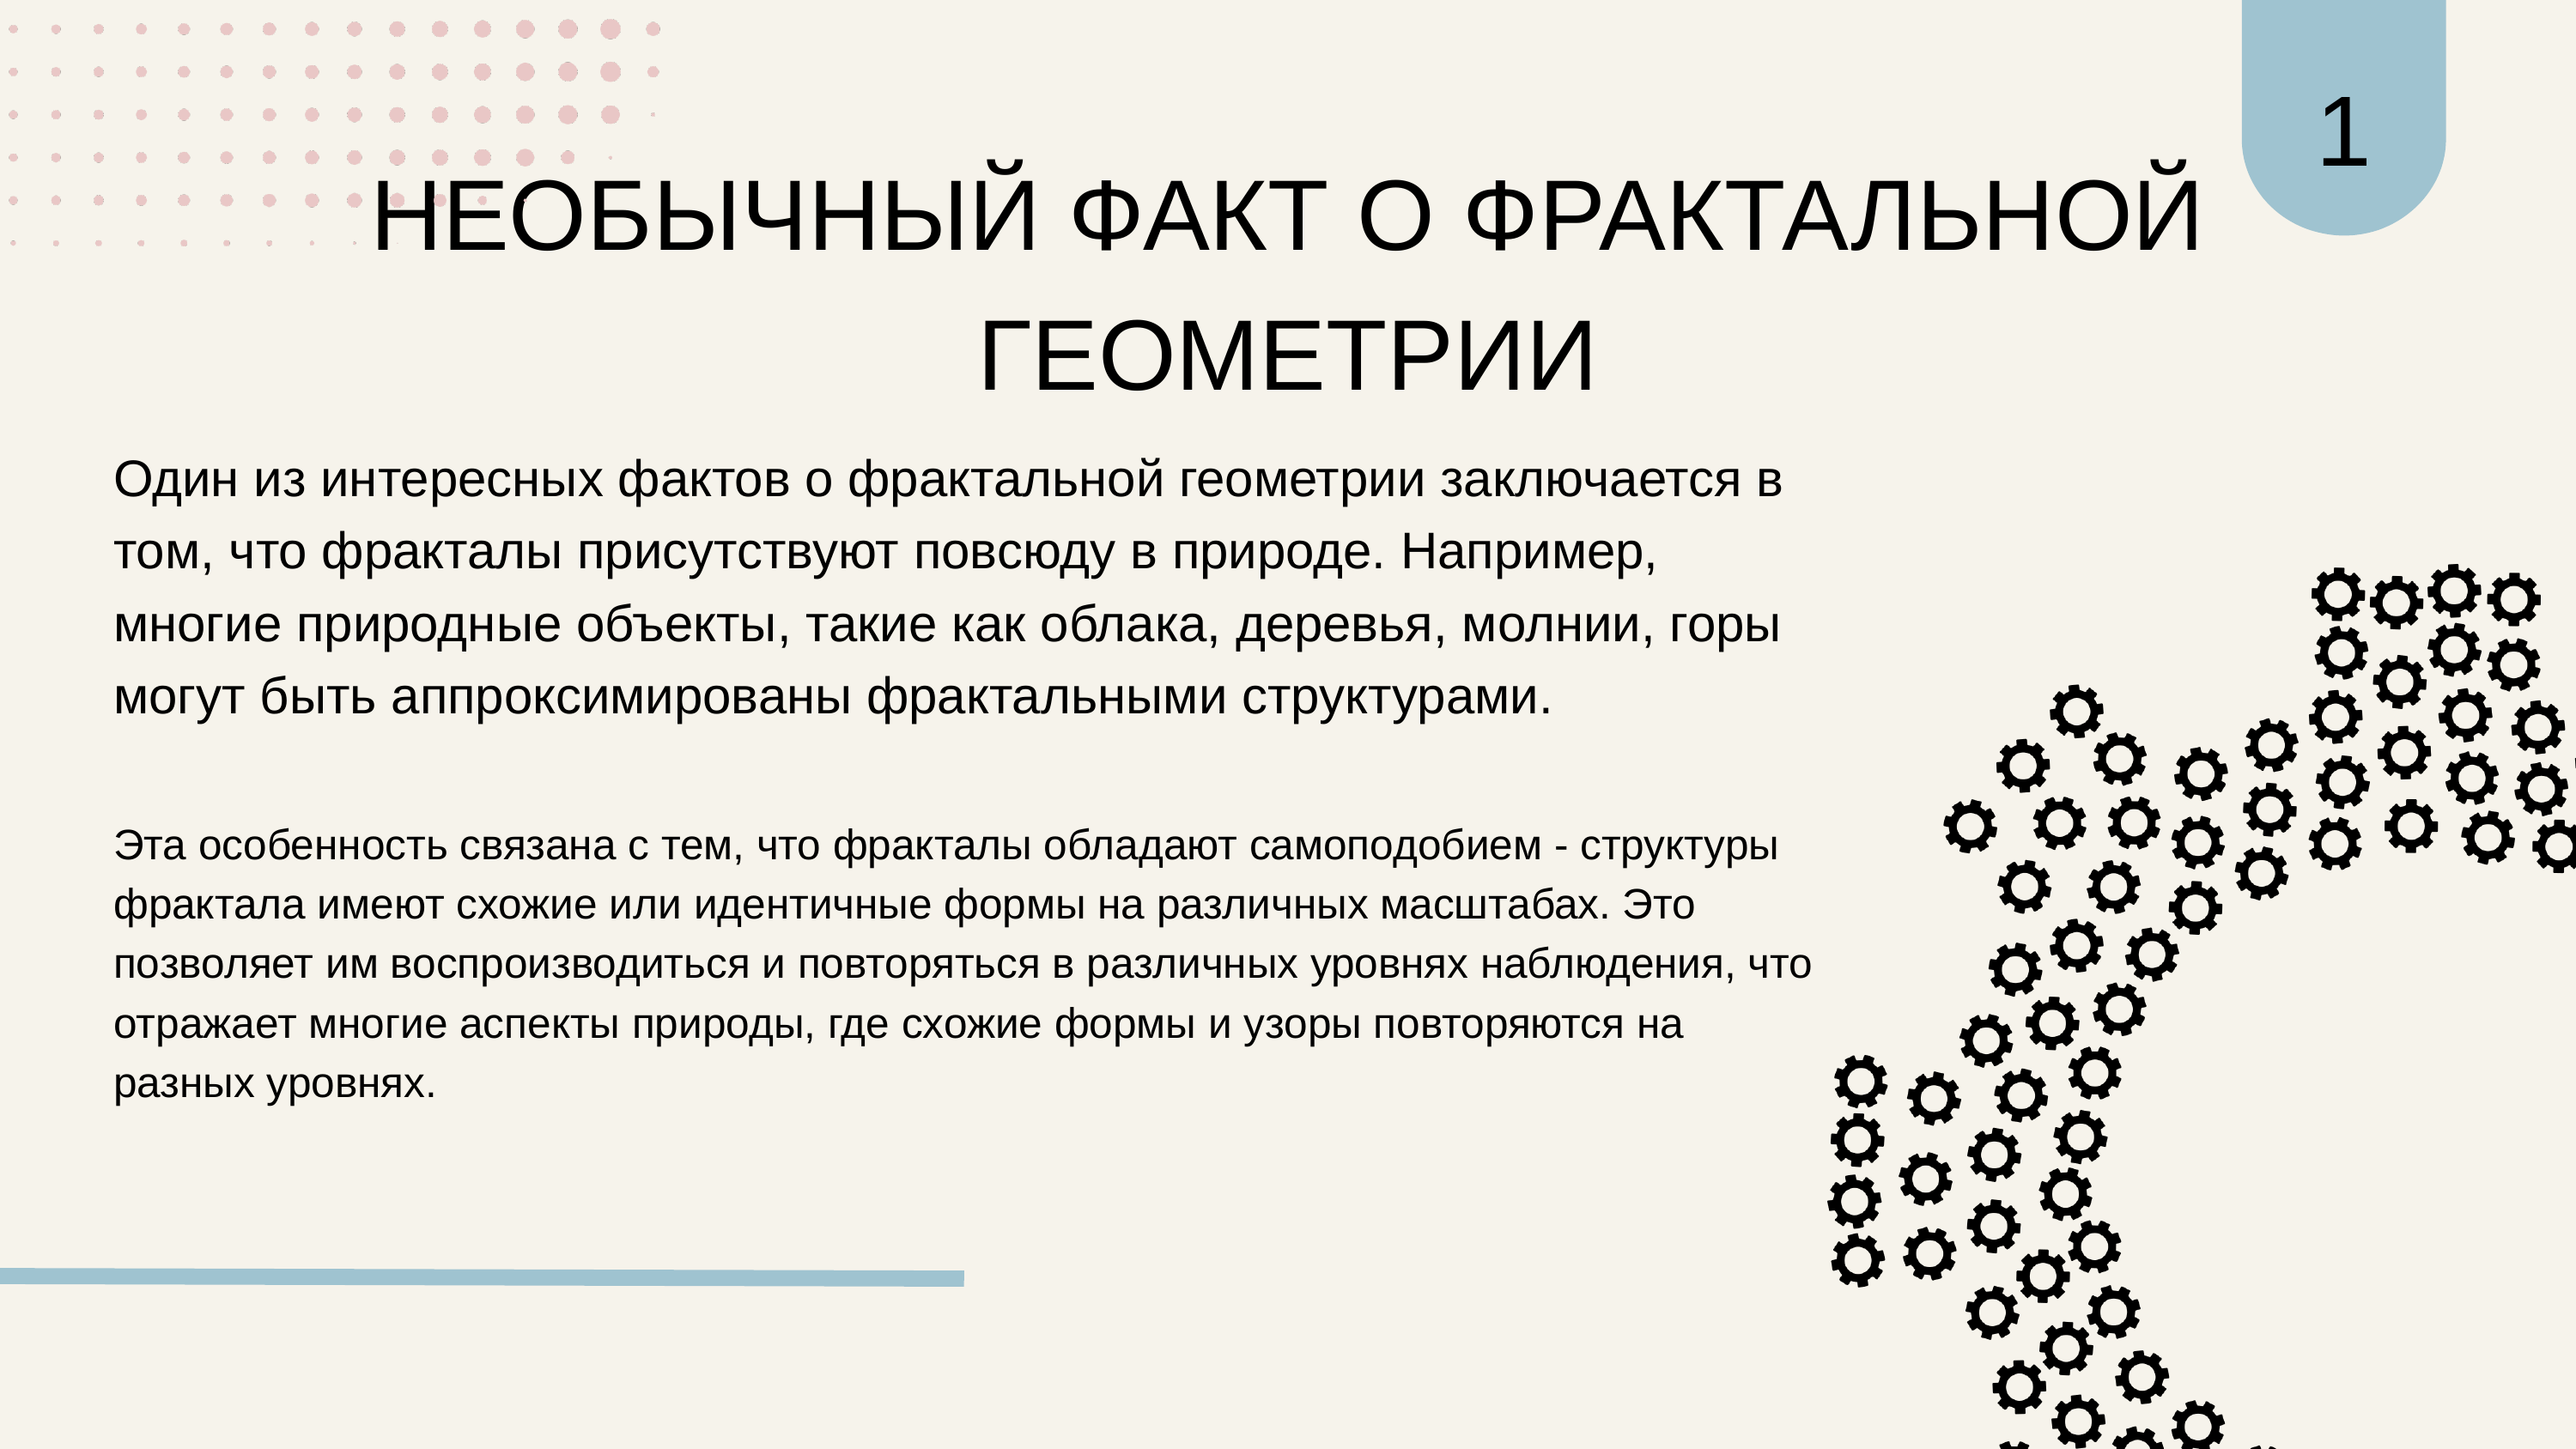

1

НЕОБЫЧНЫЙ ФАКТ О ФРАКТАЛЬНОЙ ГЕОМЕТРИИ
Один из интересных фактов о фрактальной геометрии заключается в том, что фракталы присутствуют повсюду в природе. Например, многие природные объекты, такие как облака, деревья, молнии, горы могут быть аппроксимированы фрактальными структурами.

Эта особенность связана с тем, что фракталы обладают самоподобием - структуры фрактала имеют схожие или идентичные формы на различных масштабах. Это позволяет им воспроизводиться и повторяться в различных уровнях наблюдения, что отражает многие аспекты природы, где схожие формы и узоры повторяются на разных уровнях.